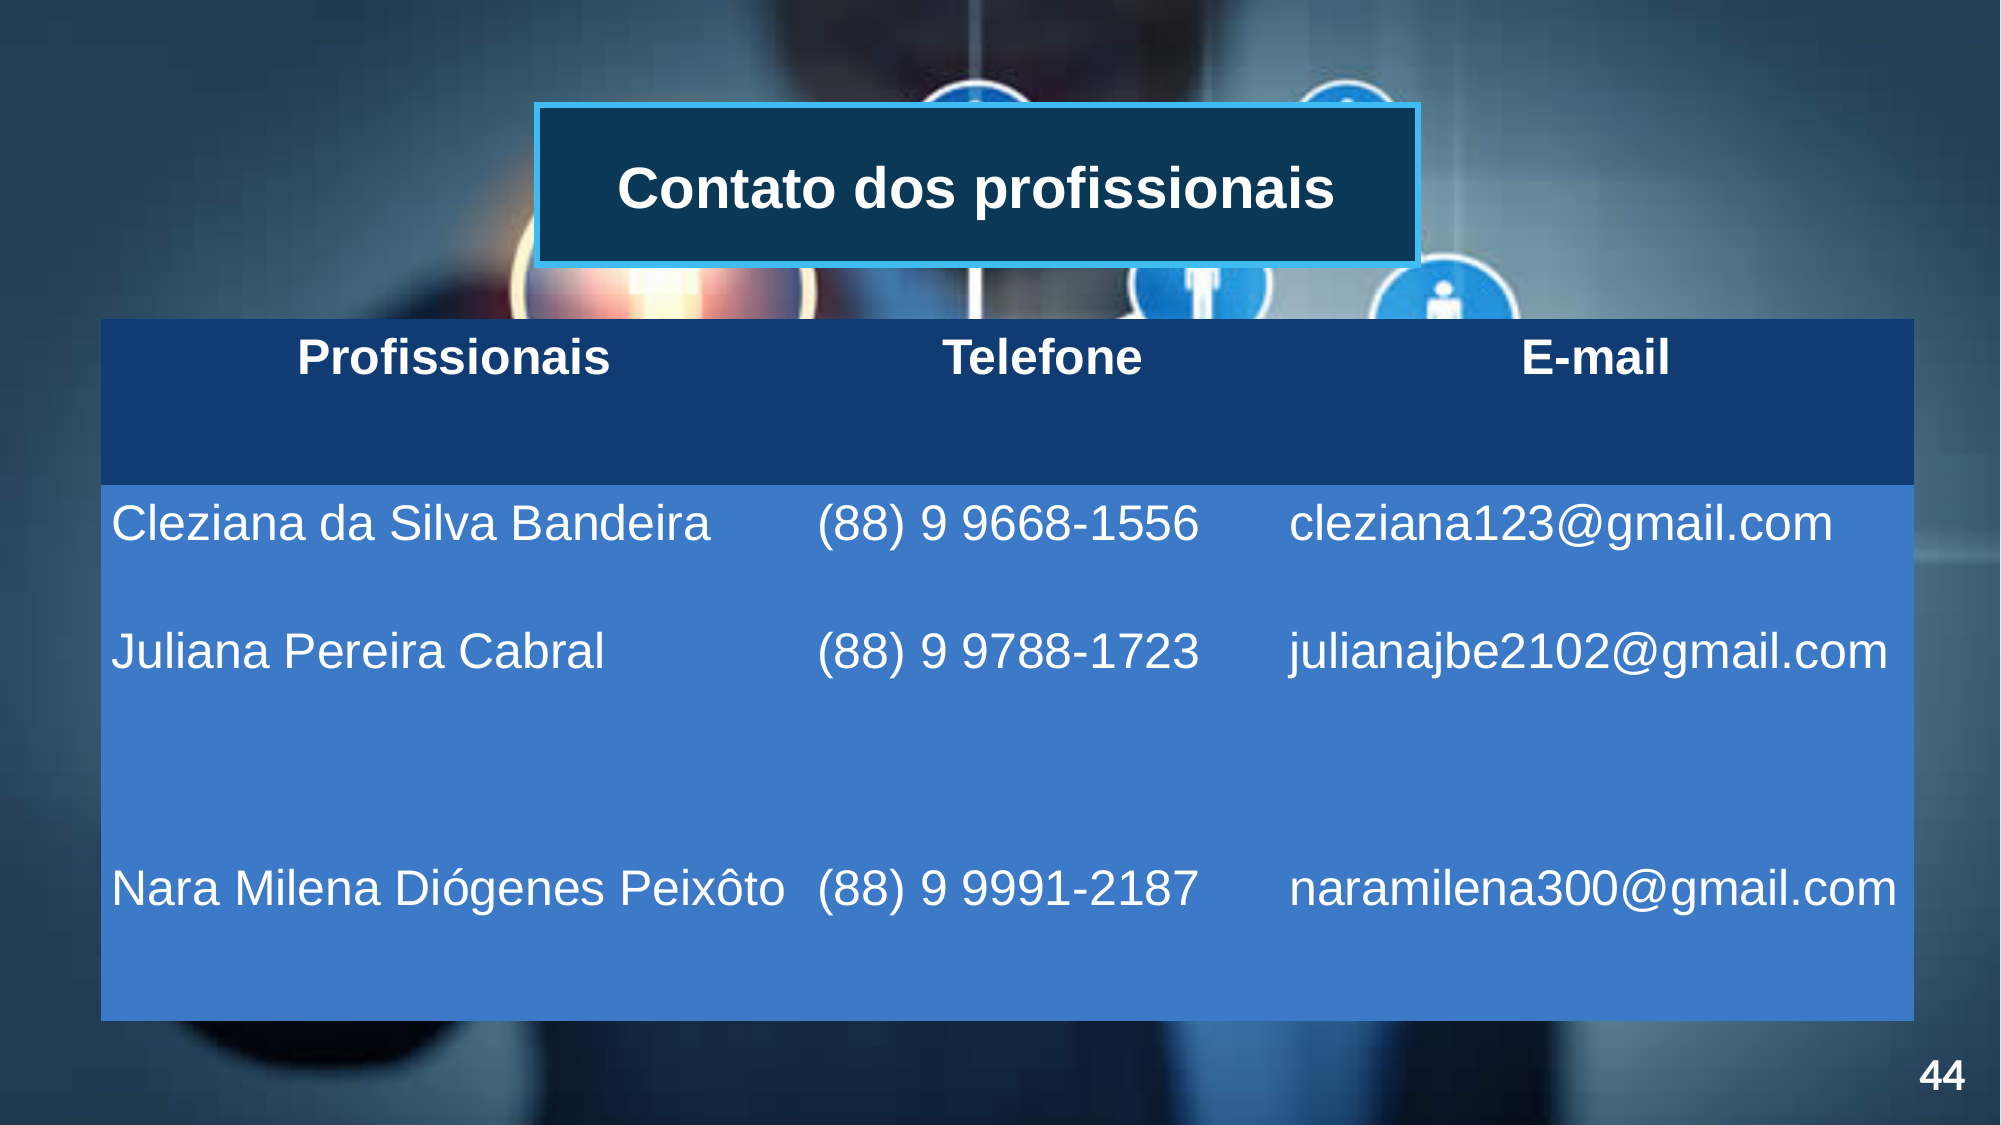

Contato dos profissionais
| Profissionais | Telefone | E-mail |
| --- | --- | --- |
| Cleziana da Silva Bandeira | (88) 9 9668-1556 | cleziana123@gmail.com |
| Juliana Pereira Cabral | (88) 9 9788-1723 | julianajbe2102@gmail.com |
| Nara Milena Diógenes Peixôto | (88) 9 9991-2187 | naramilena300@gmail.com |
44